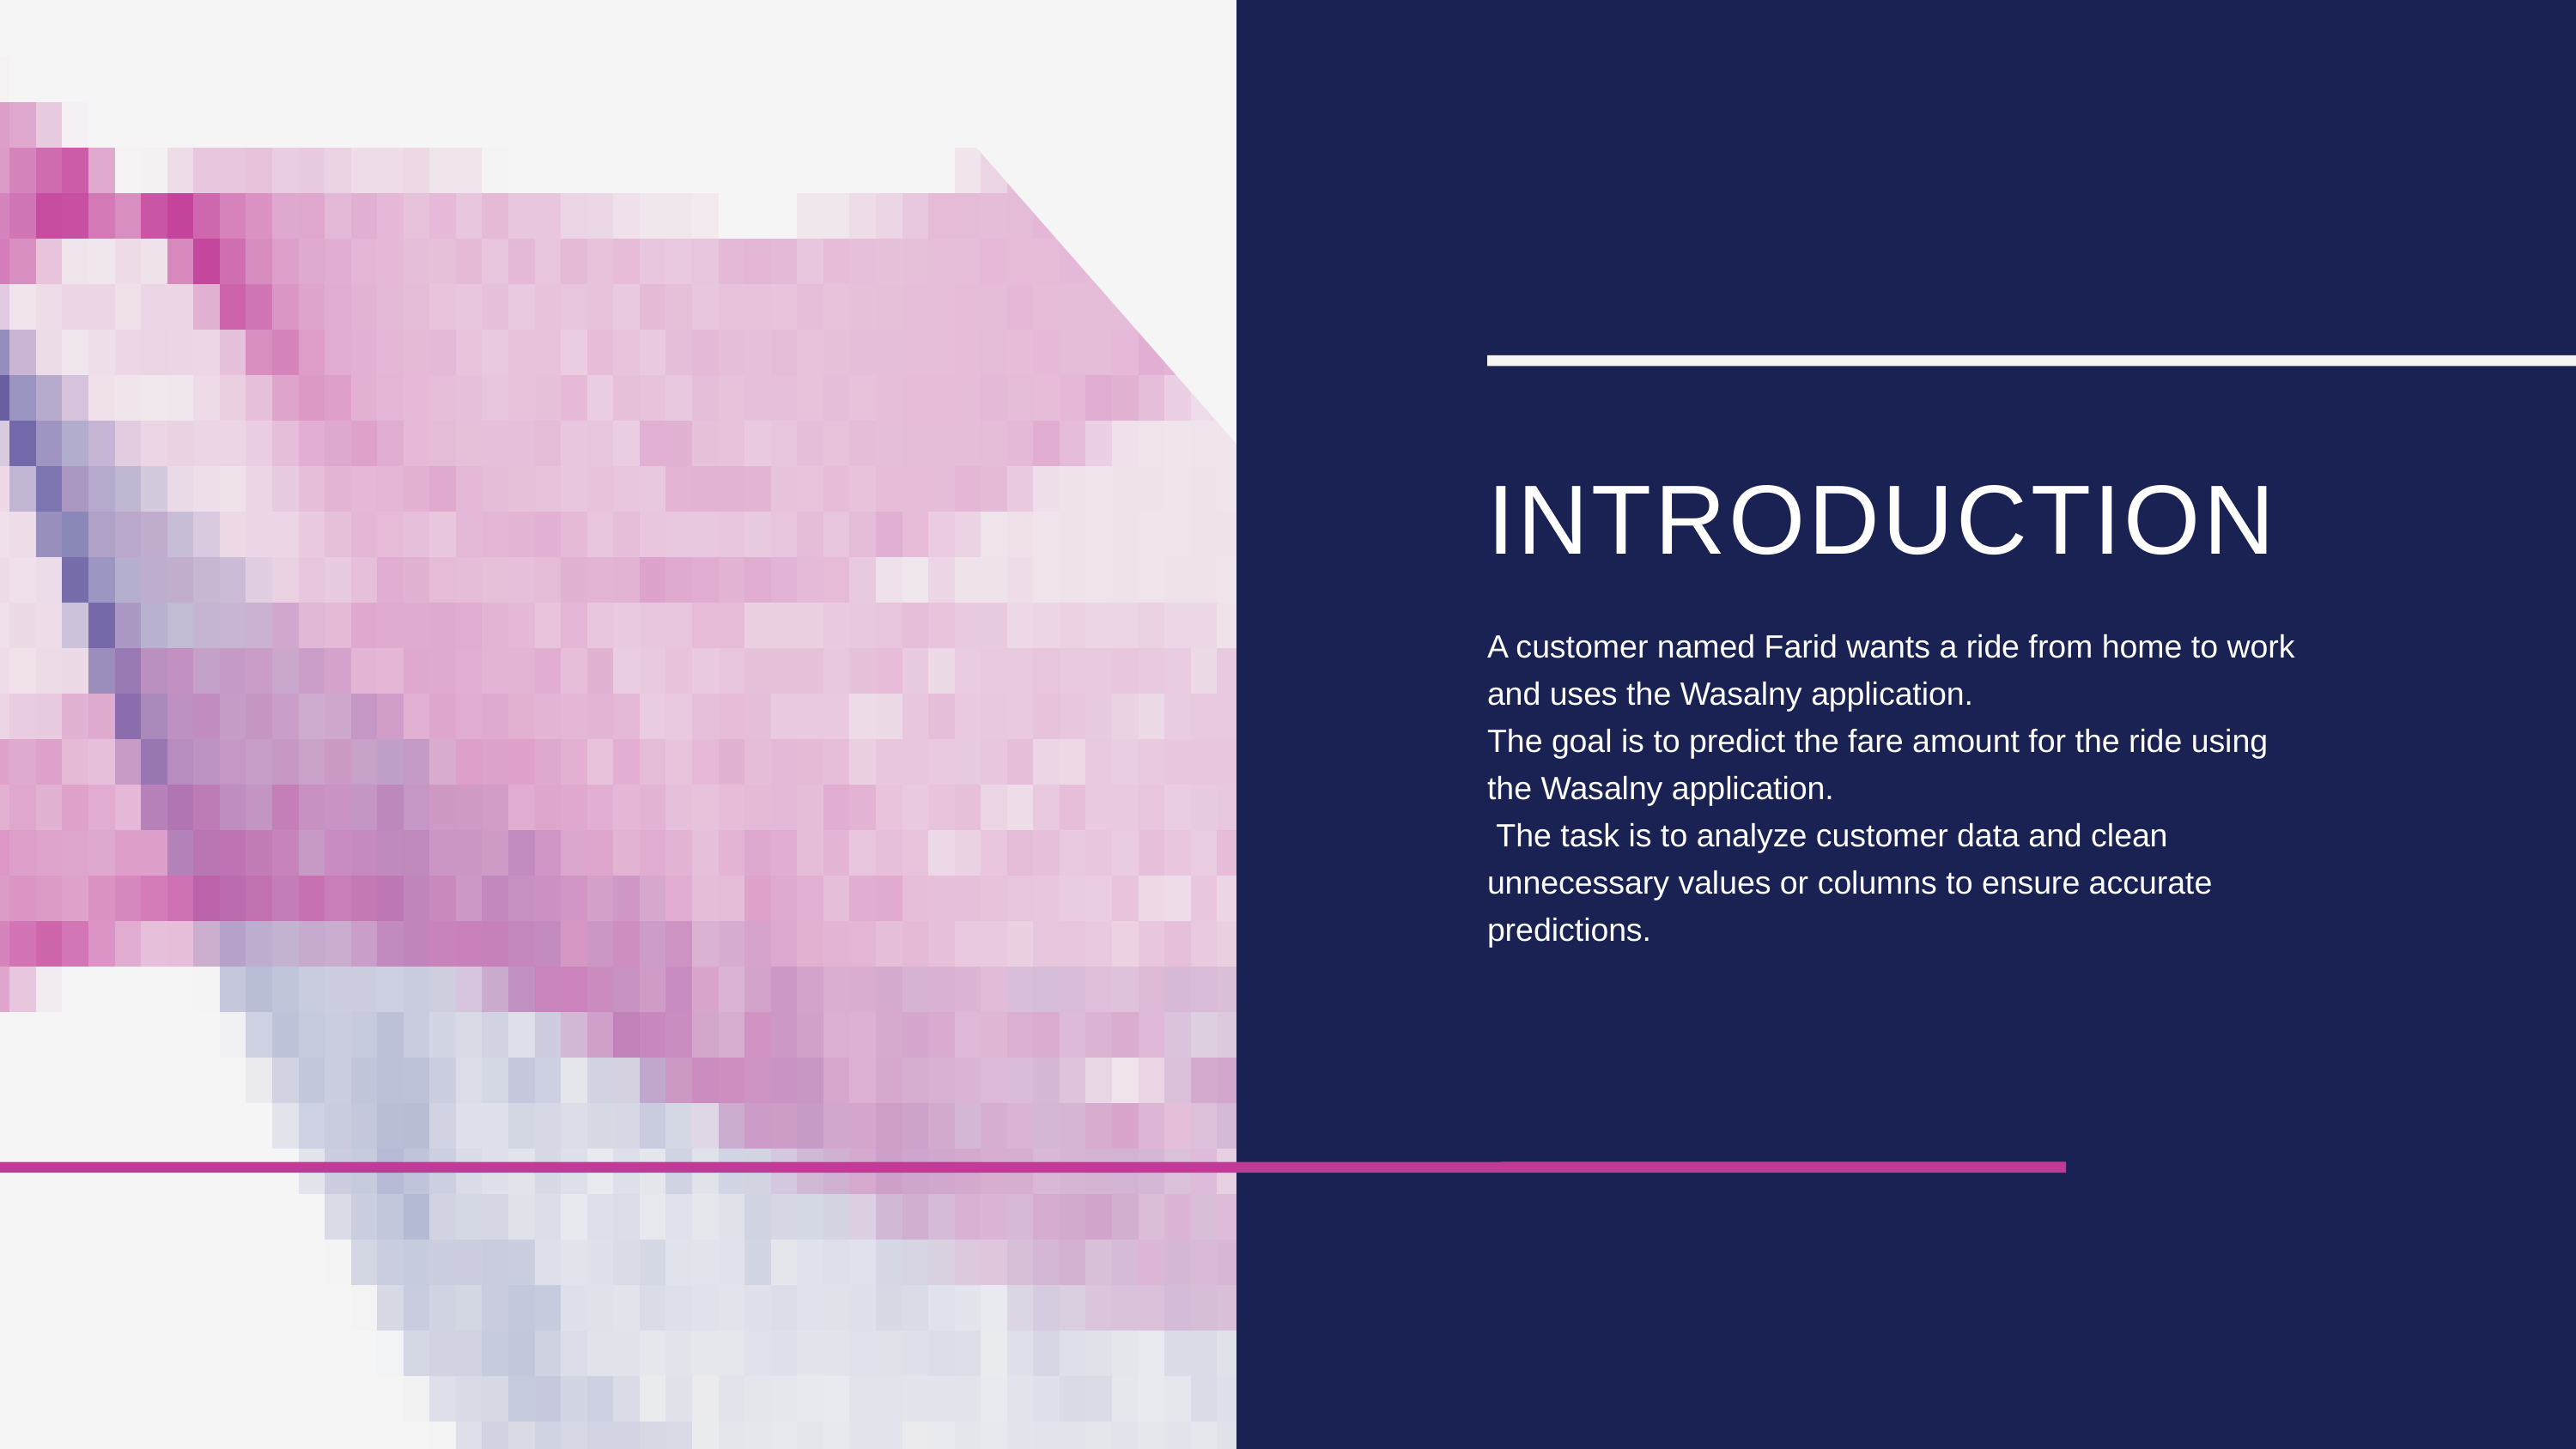

INTRODUCTION
A customer named Farid wants a ride from home to work and uses the Wasalny application.
The goal is to predict the fare amount for the ride using the Wasalny application.
 The task is to analyze customer data and clean unnecessary values or columns to ensure accurate predictions.